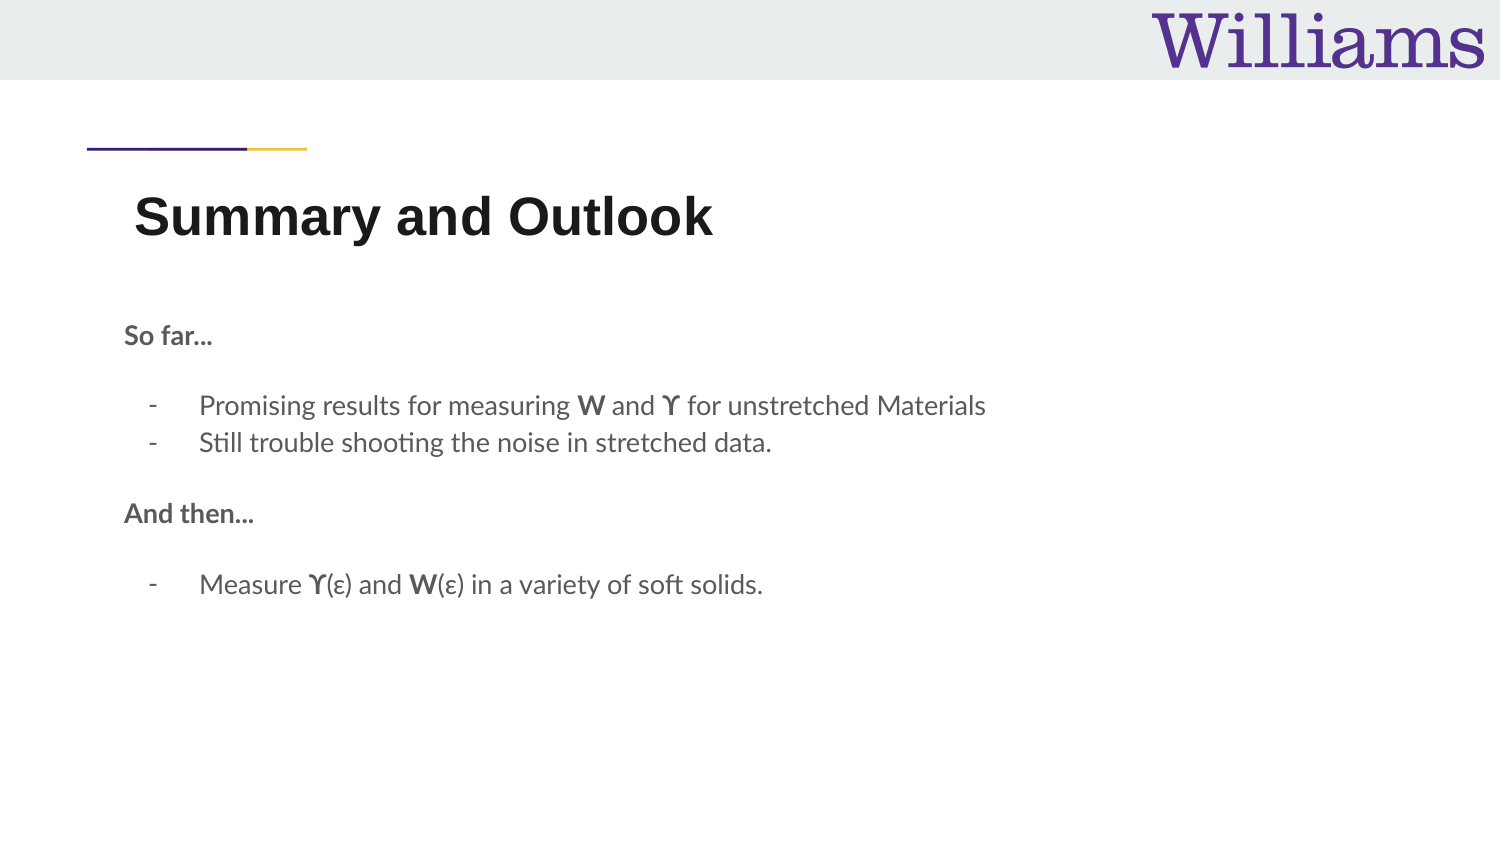

# Summary and Outlook
So far...
Promising results for measuring W and ϒ for unstretched Materials
Still trouble shooting the noise in stretched data.
And then...
Measure ϒ(ε) and W(ε) in a variety of soft solids.